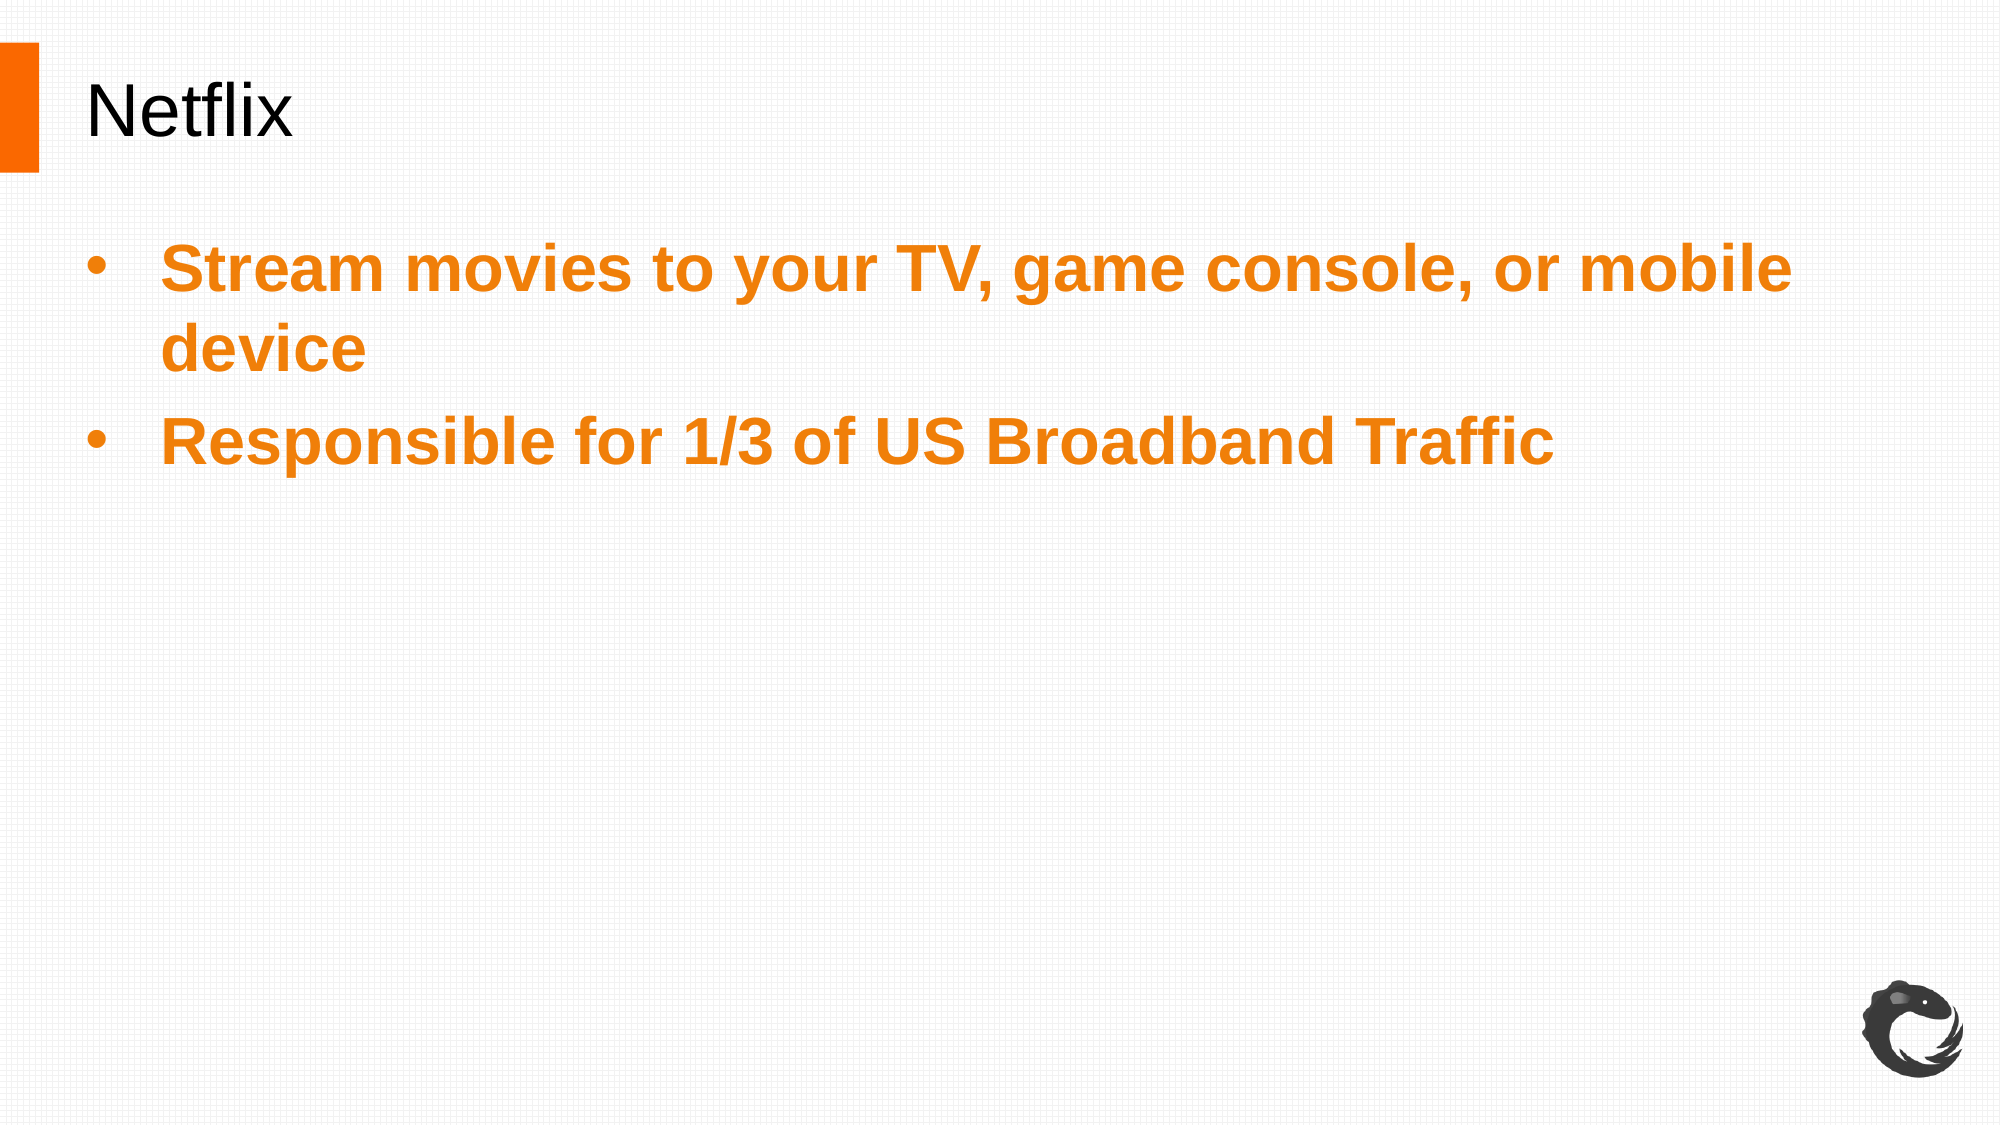

# Netflix
Stream movies to your TV, game console, or mobile device
Responsible for 1/3 of US Broadband Traffic